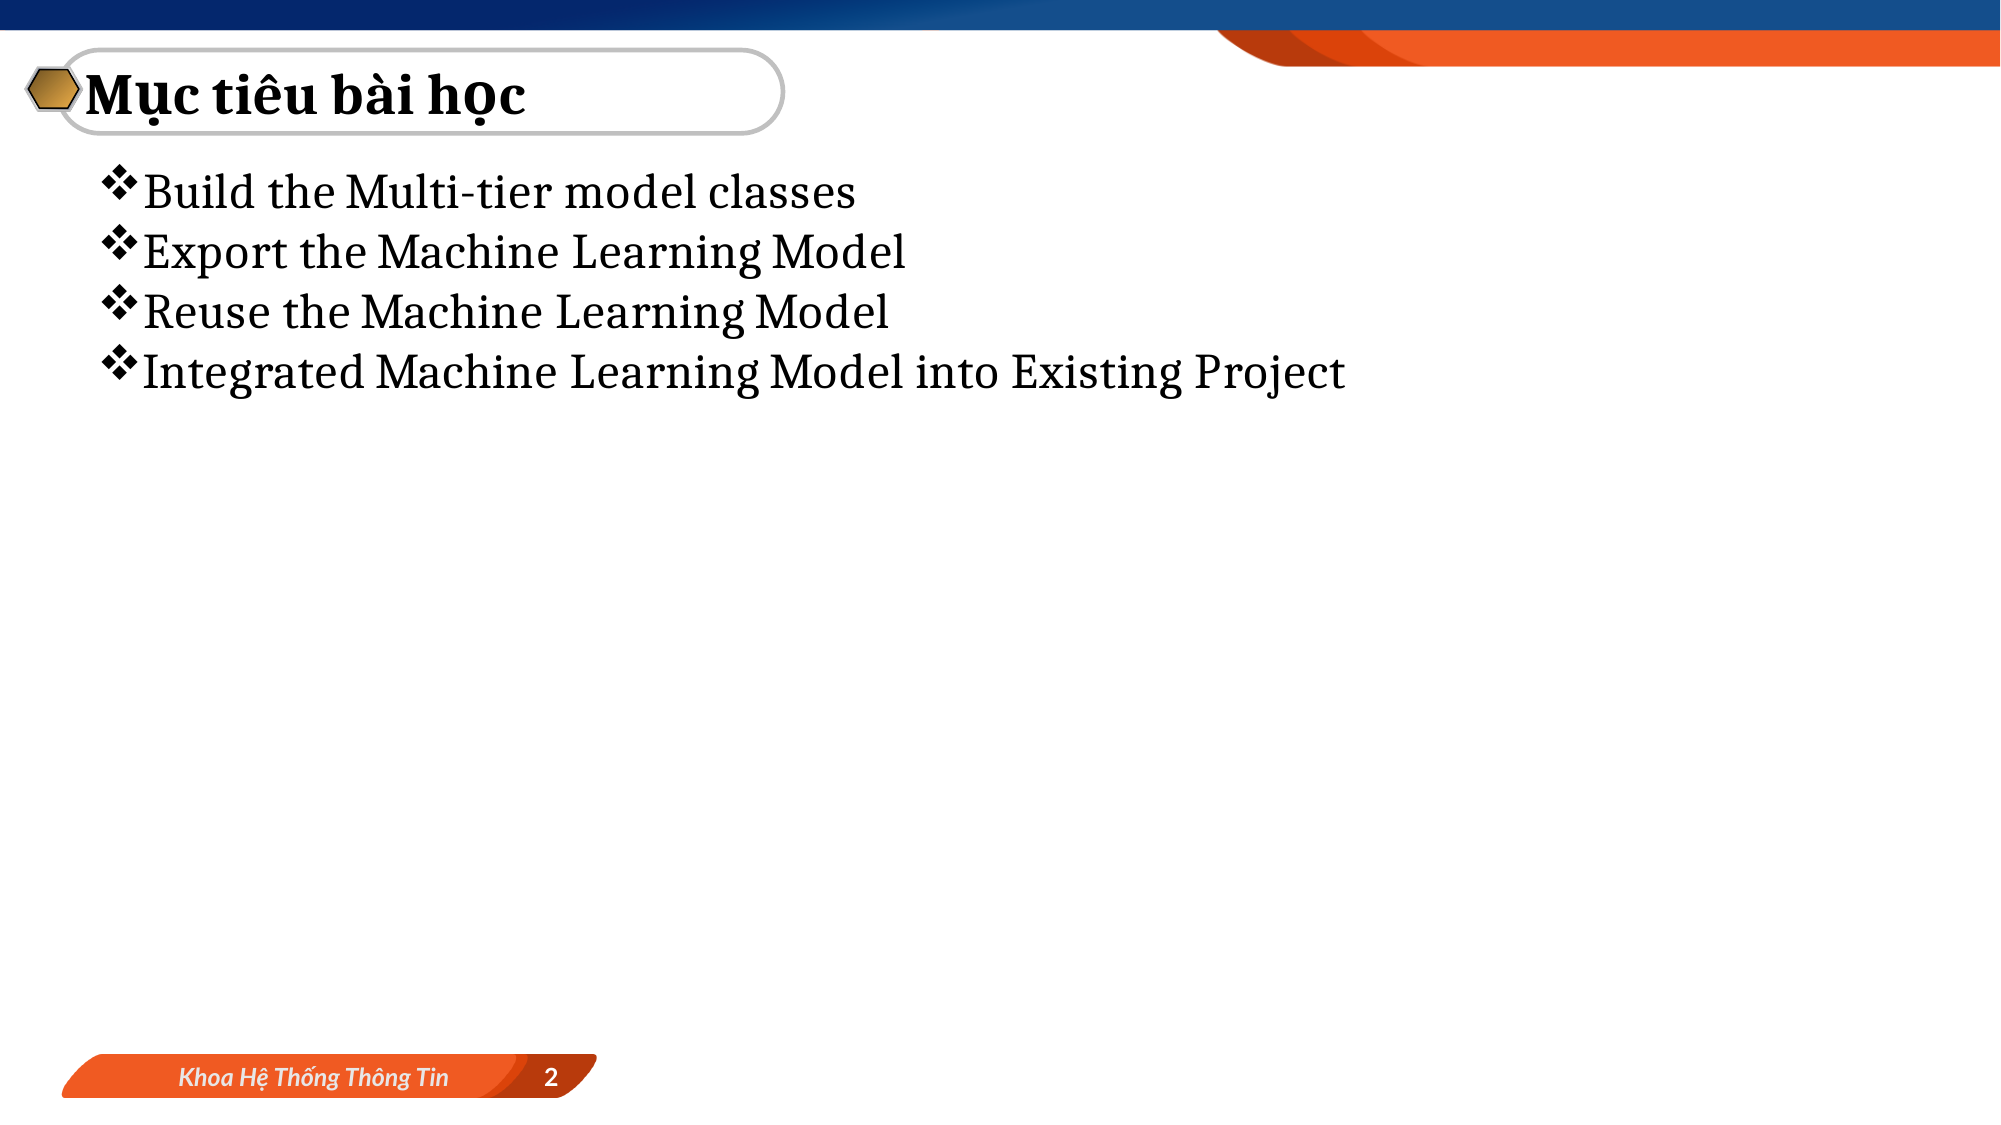

Mục tiêu bài học

Build the Multi-tier model classes
Export the Machine Learning Model
Reuse the Machine Learning Model
Integrated Machine Learning Model into Existing Project

2
Khoa Hệ Thống Thông Tin